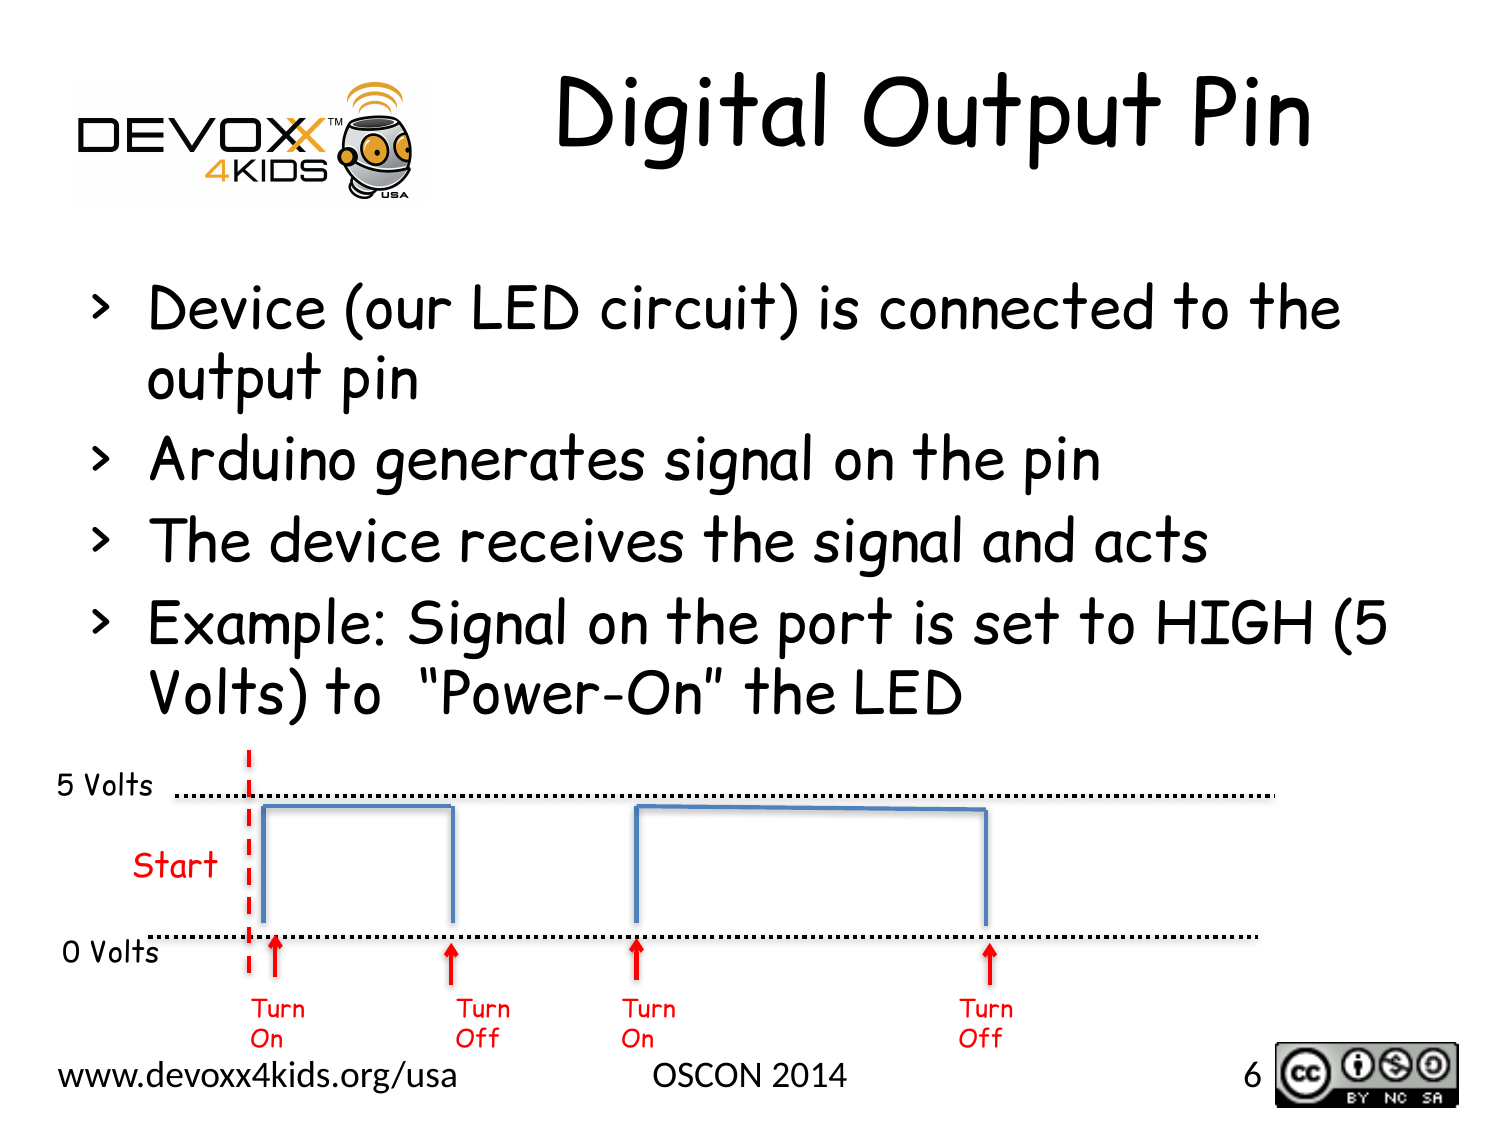

# Digital Output Pin
Device (our LED circuit) is connected to the output pin
Arduino generates signal on the pin
The device receives the signal and acts
Example: Signal on the port is set to HIGH (5 Volts) to  “Power-On” the LED
5 Volts
Start
0 Volts
Turn
Off
Turn
On
Turn
On
Turn
Off
OSCON 2014
6